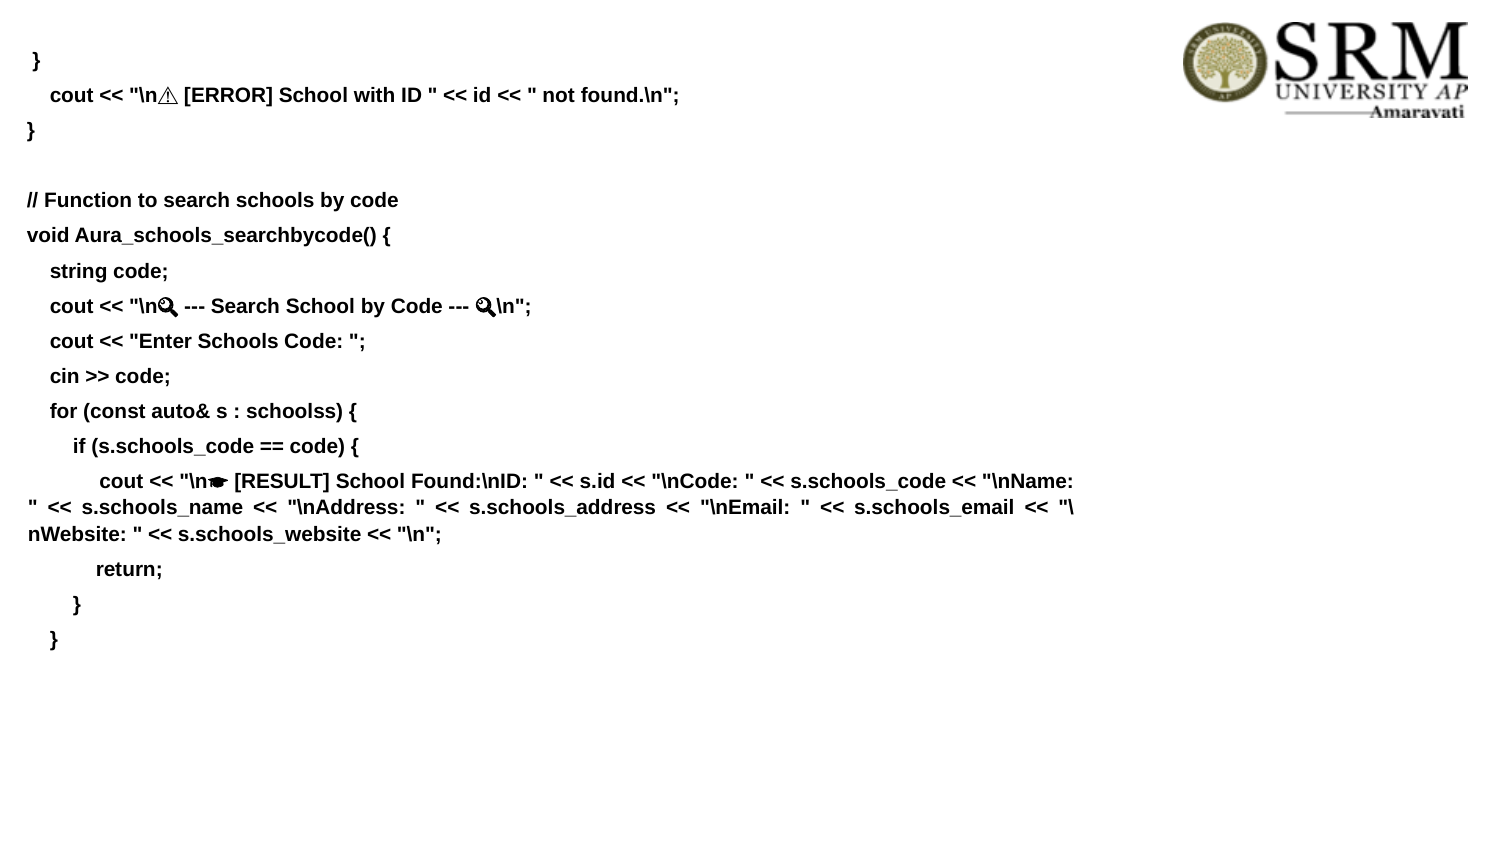

}
    cout << "\n⚠ [ERROR] School with ID " << id << " not found.\n";
}

// Function to search schools by code
void Aura_schools_searchbycode() {
    string code;
    cout << "\n🔍 --- Search School by Code --- 🔍\n";
    cout << "Enter Schools Code: ";
    cin >> code;
    for (const auto& s : schoolss) {
        if (s.schools_code == code) {
            cout << "\n🎓 [RESULT] School Found:\nID: " << s.id << "\nCode: " << s.schools_code << "\nName: " << s.schools_name << "\nAddress: " << s.schools_address << "\nEmail: " << s.schools_email << "\nWebsite: " << s.schools_website << "\n";
            return;
        }
    }